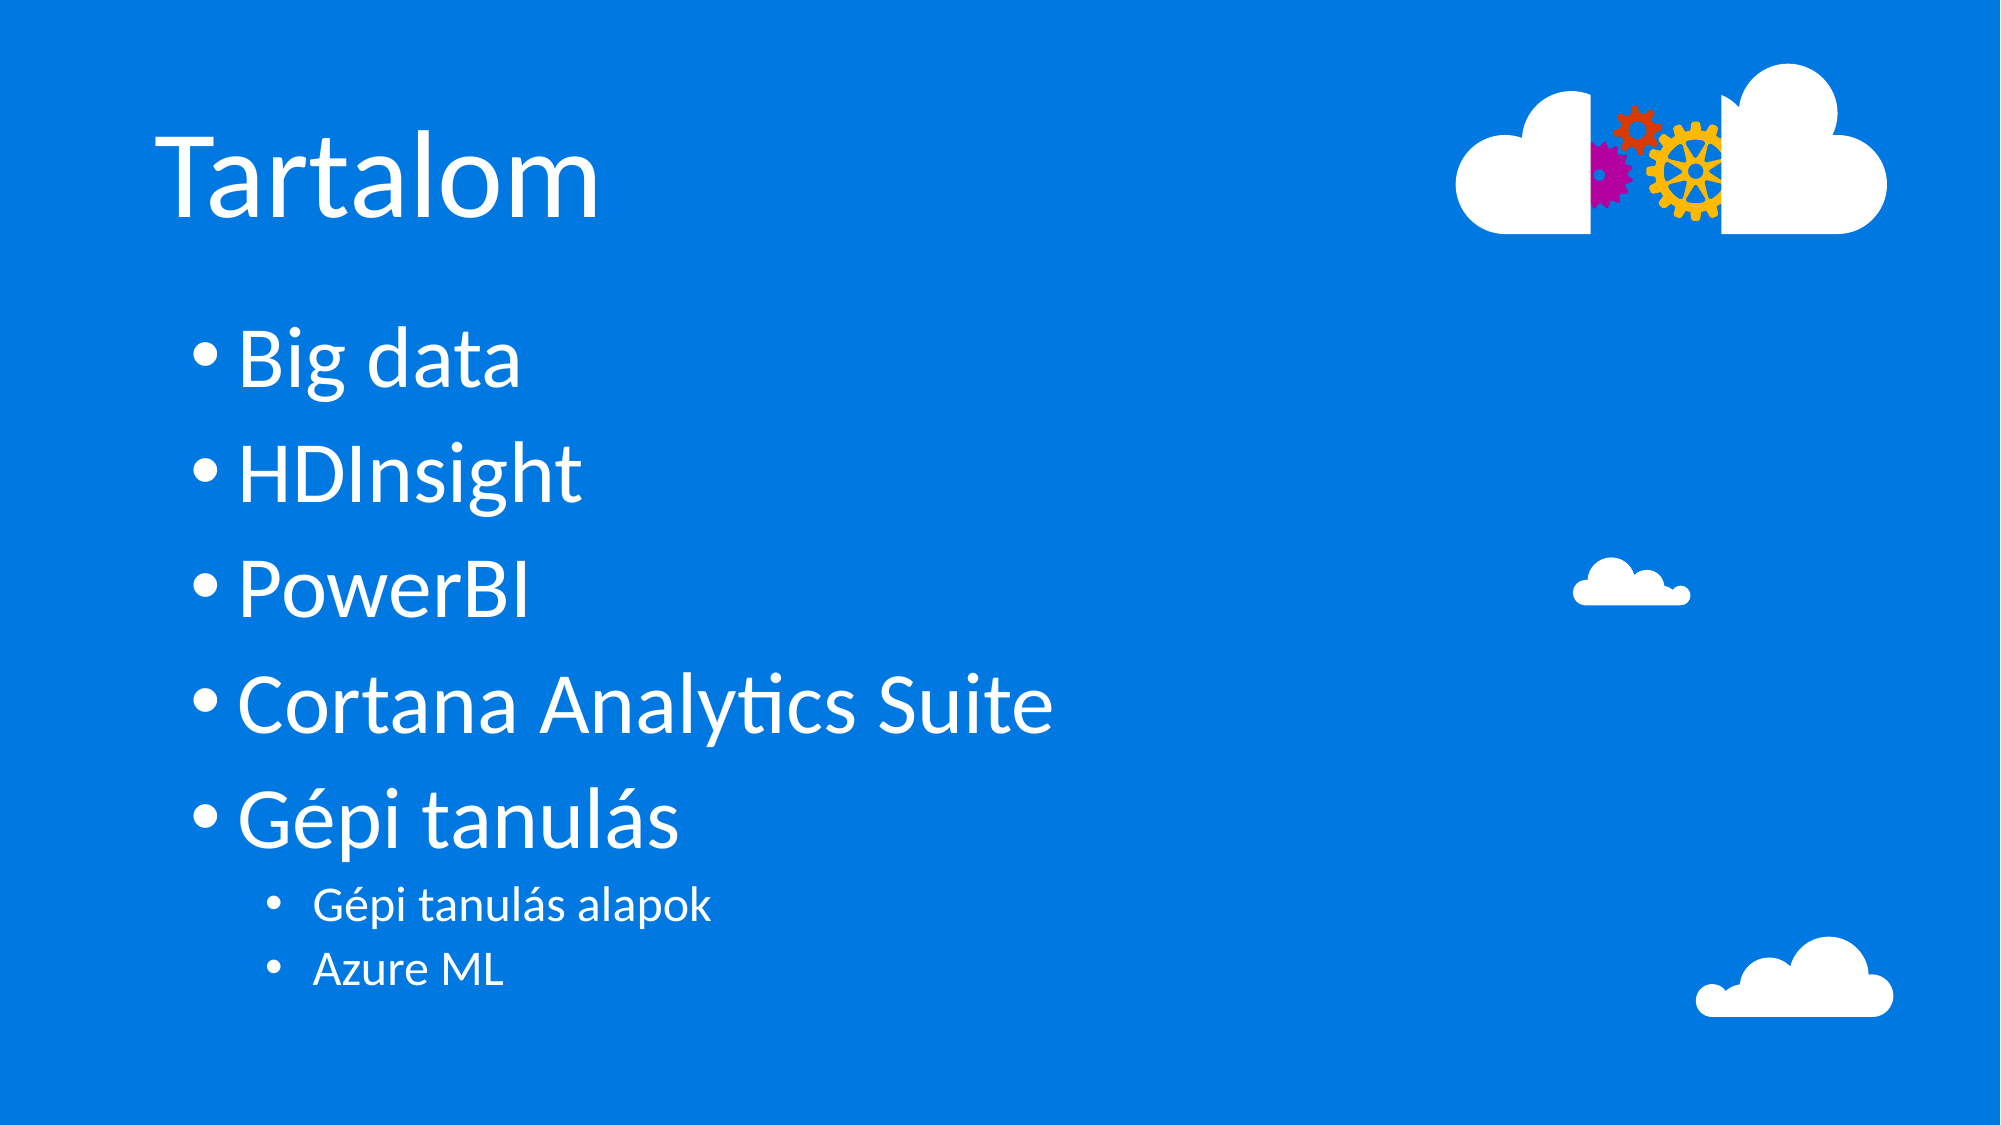

Big data
HDInsight
PowerBI
Cortana Analytics Suite
Gépi tanulás
Gépi tanulás alapok
Azure ML